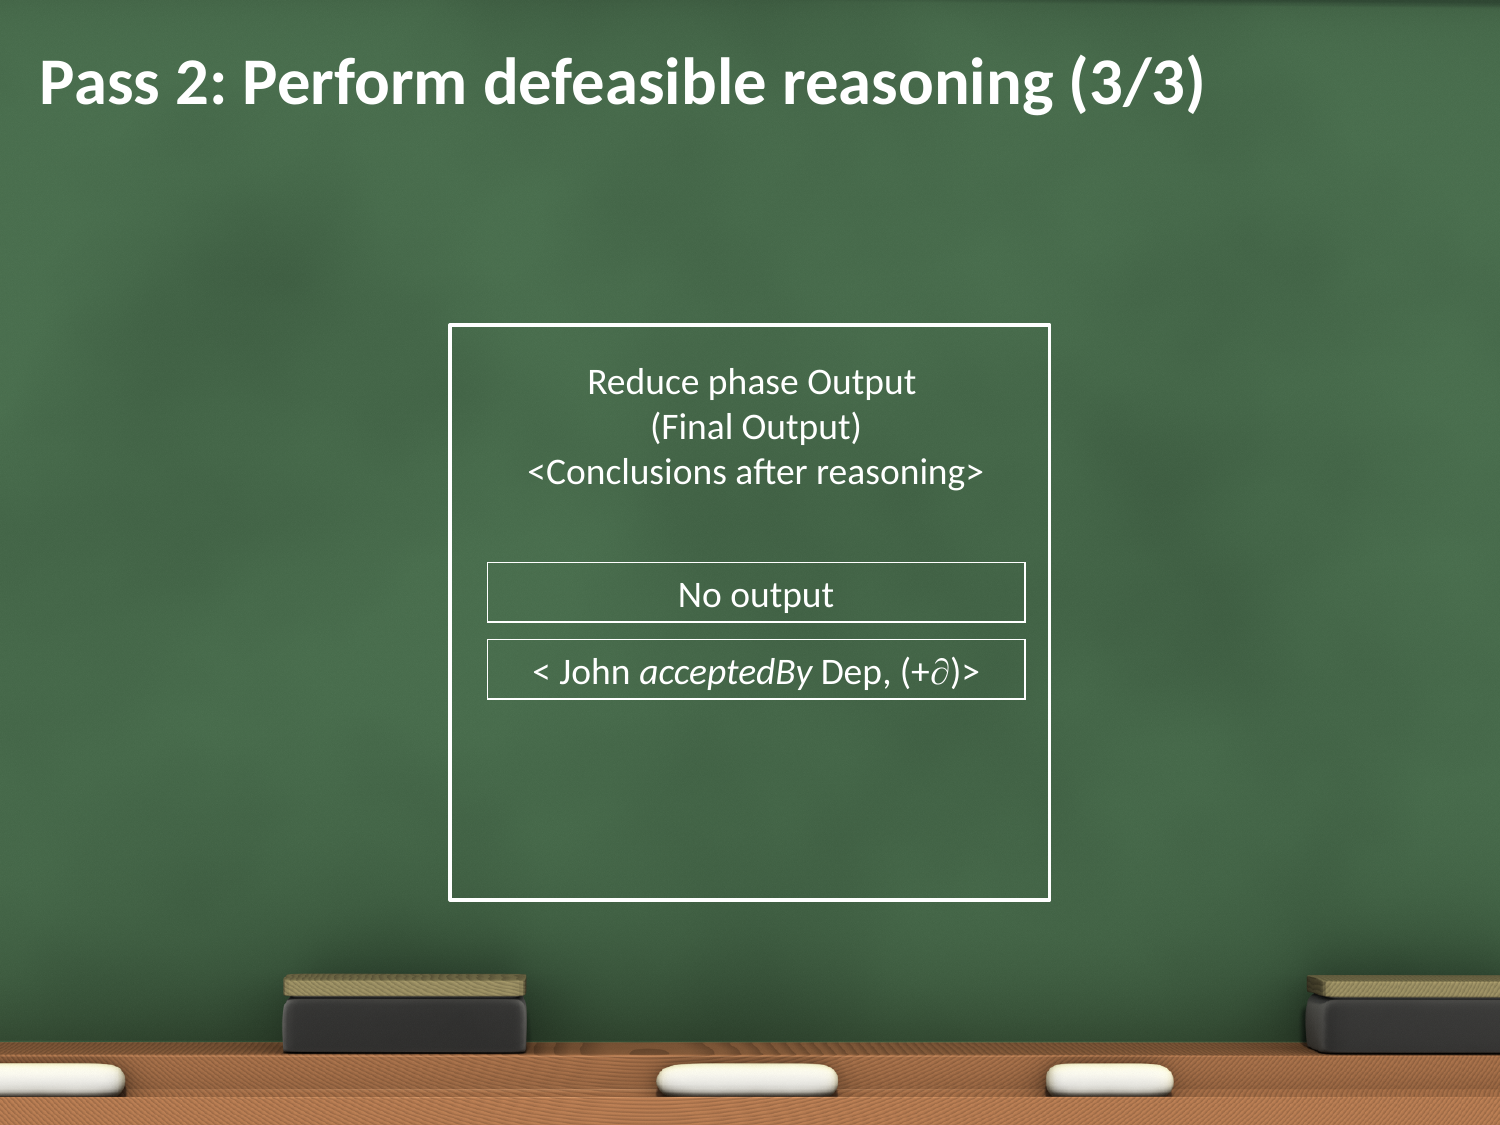

# Pass 2: Perform defeasible reasoning (3/3)

Reduce phase Output
(Final Output)
<Conclusions after reasoning>
< John acceptedBy Dep, (+∂)>
No output